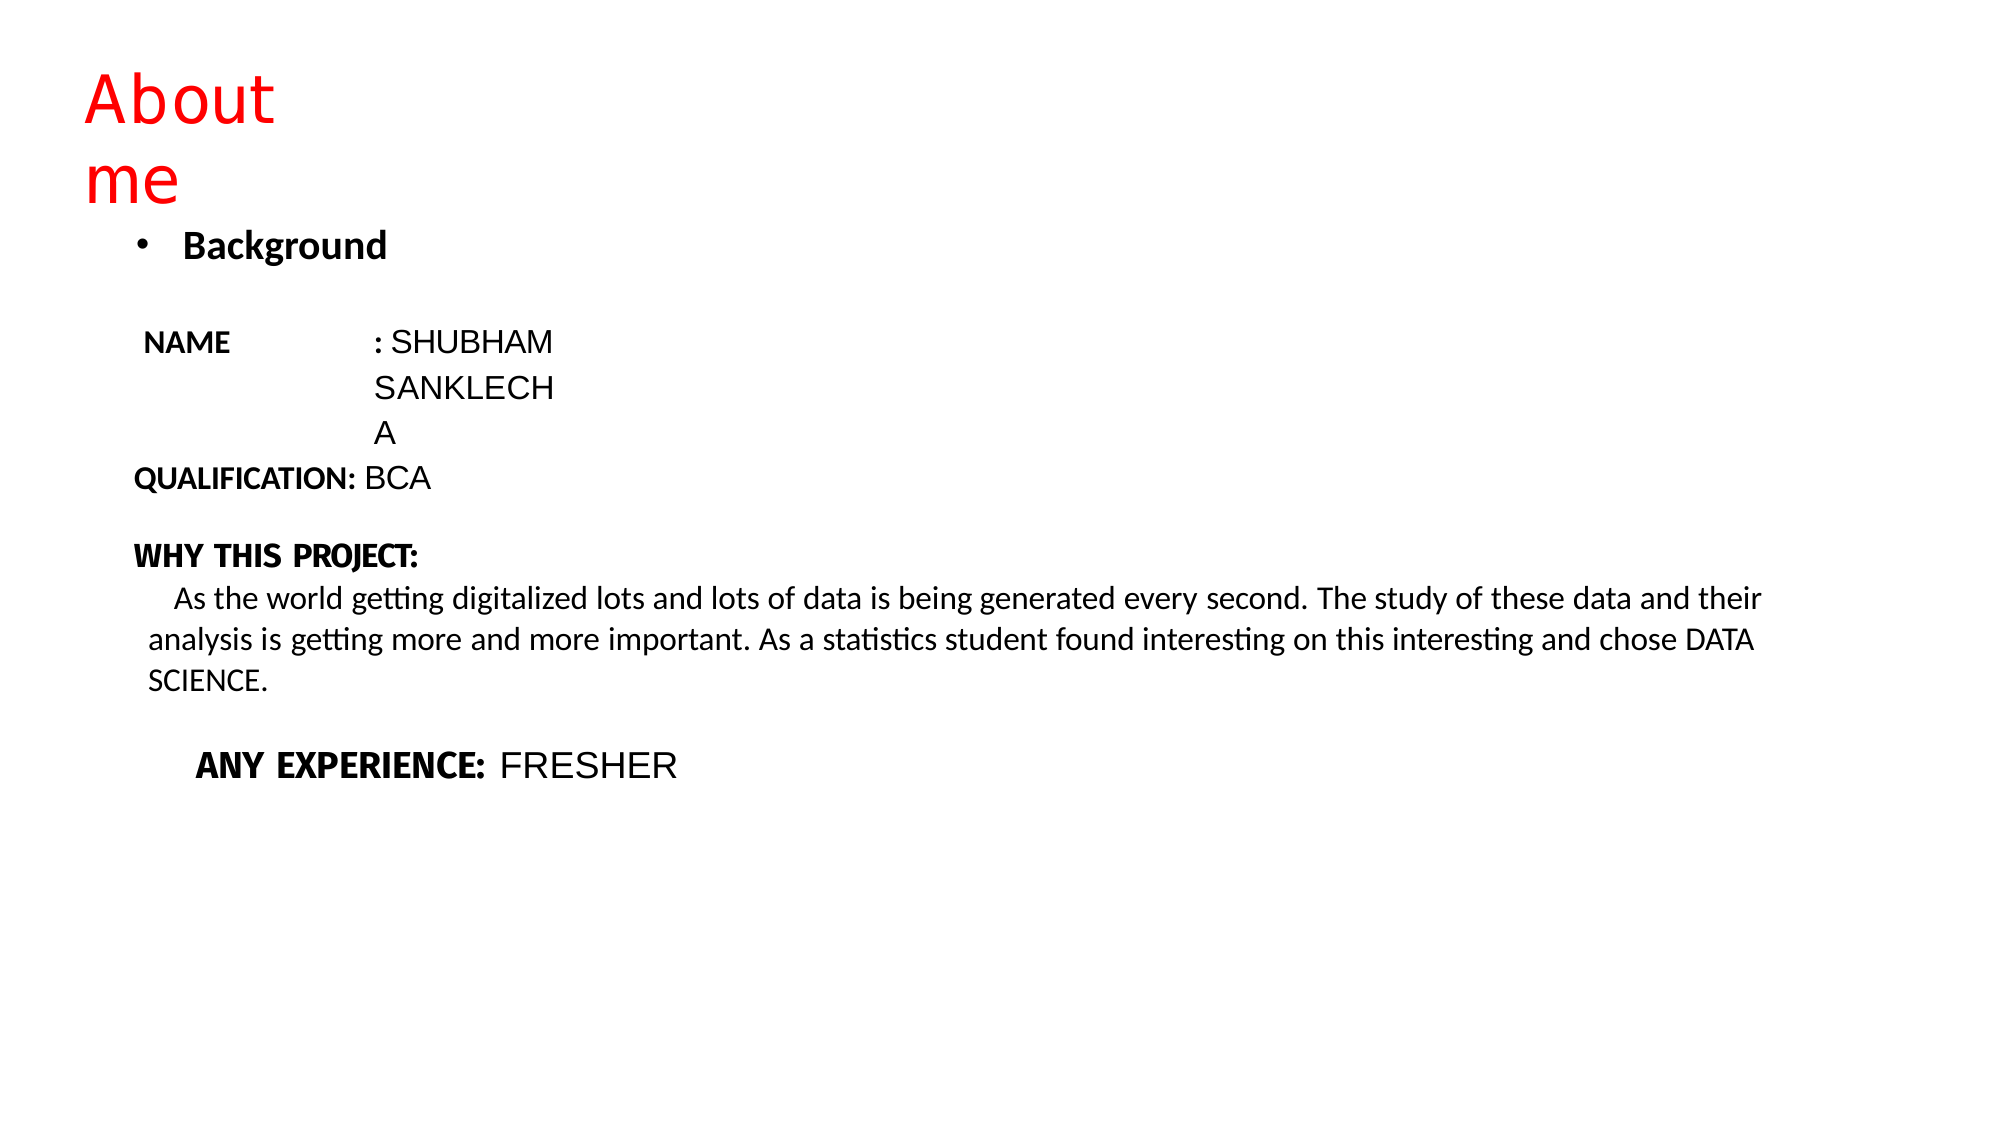

# About me
Background

NAME	: SHUBHAM SANKLECHA
QUALIFICATION: BCA
WHY THIS PROJECT:
As the world getting digitalized lots and lots of data is being generated every second. The study of these data and their analysis is getting more and more important. As a statistics student found interesting on this interesting and chose DATA SCIENCE.

ANY EXPERIENCE: FRESHER